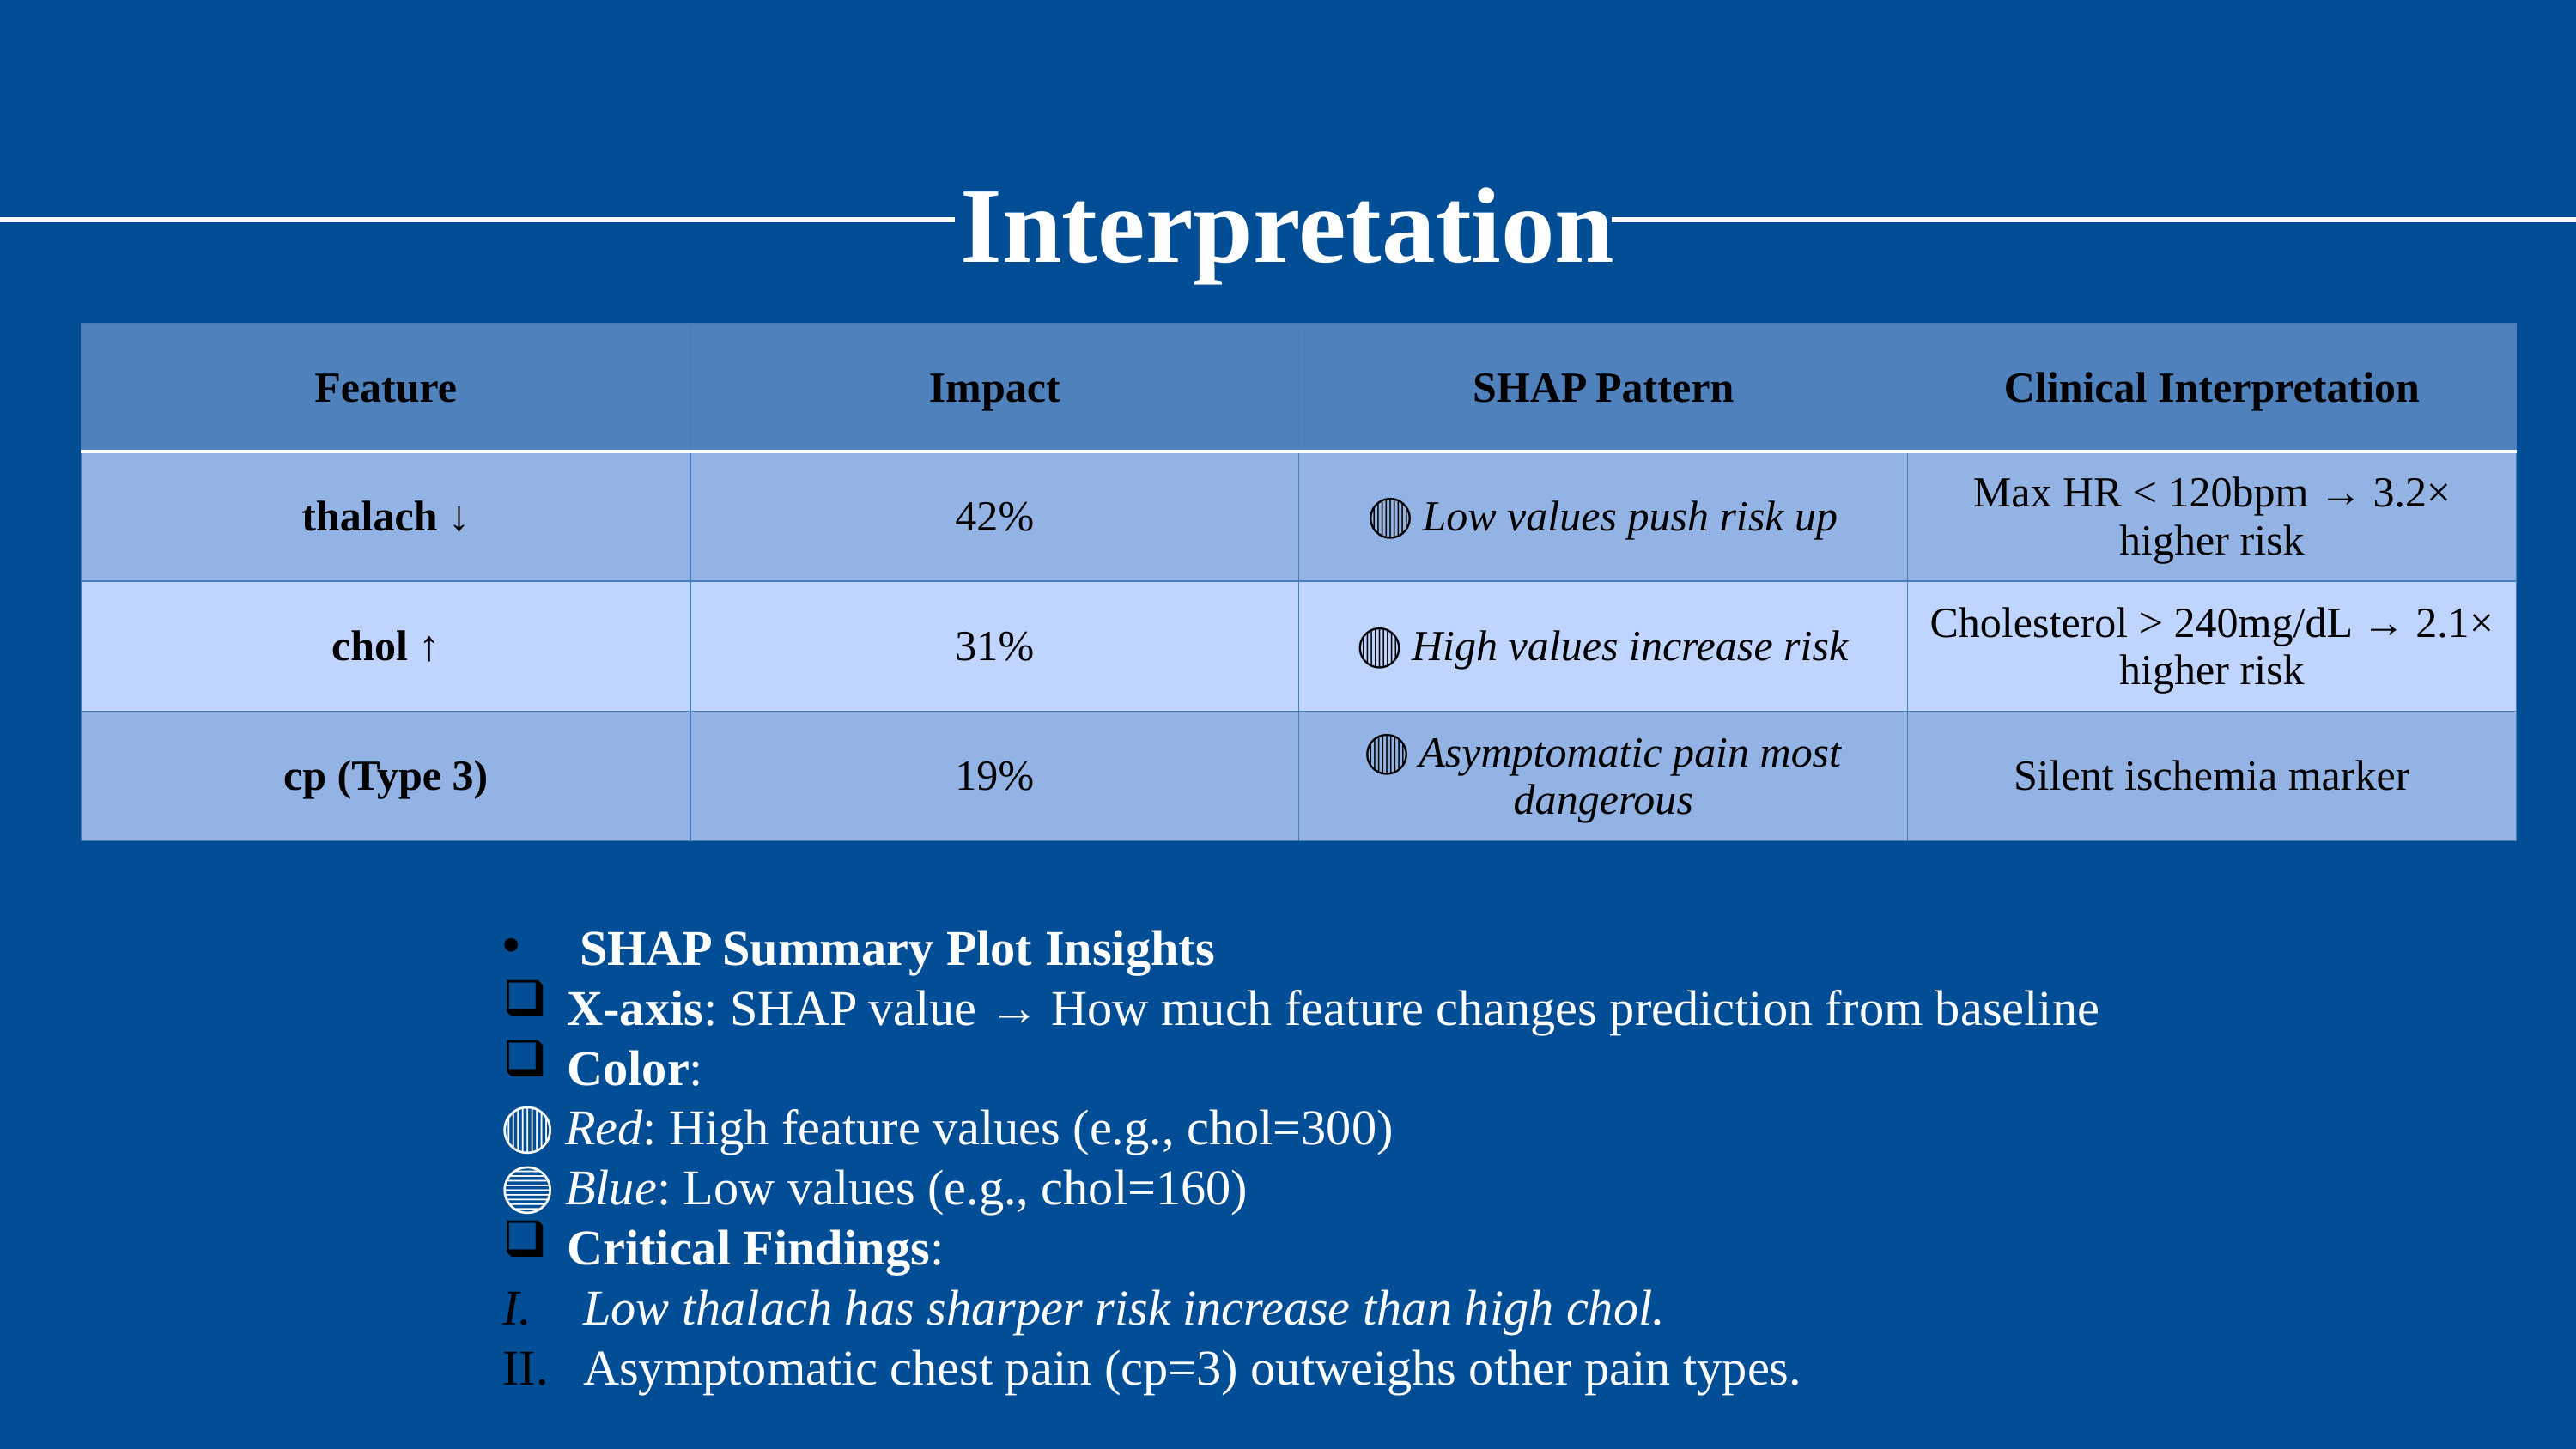

Interpretation
| Feature | Impact | SHAP Pattern | Clinical Interpretation |
| --- | --- | --- | --- |
| thalach ↓ | 42% | 🔴 Low values push risk up | Max HR < 120bpm → 3.2× higher risk |
| chol ↑ | 31% | 🔴 High values increase risk | Cholesterol > 240mg/dL → 2.1× higher risk |
| cp (Type 3) | 19% | 🔴 Asymptomatic pain most dangerous | Silent ischemia marker |
 SHAP Summary Plot Insights
X-axis: SHAP value → How much feature changes prediction from baseline
Color:
🔴 Red: High feature values (e.g., chol=300)
🔵 Blue: Low values (e.g., chol=160)
Critical Findings:
Low thalach has sharper risk increase than high chol.
Asymptomatic chest pain (cp=3) outweighs other pain types.